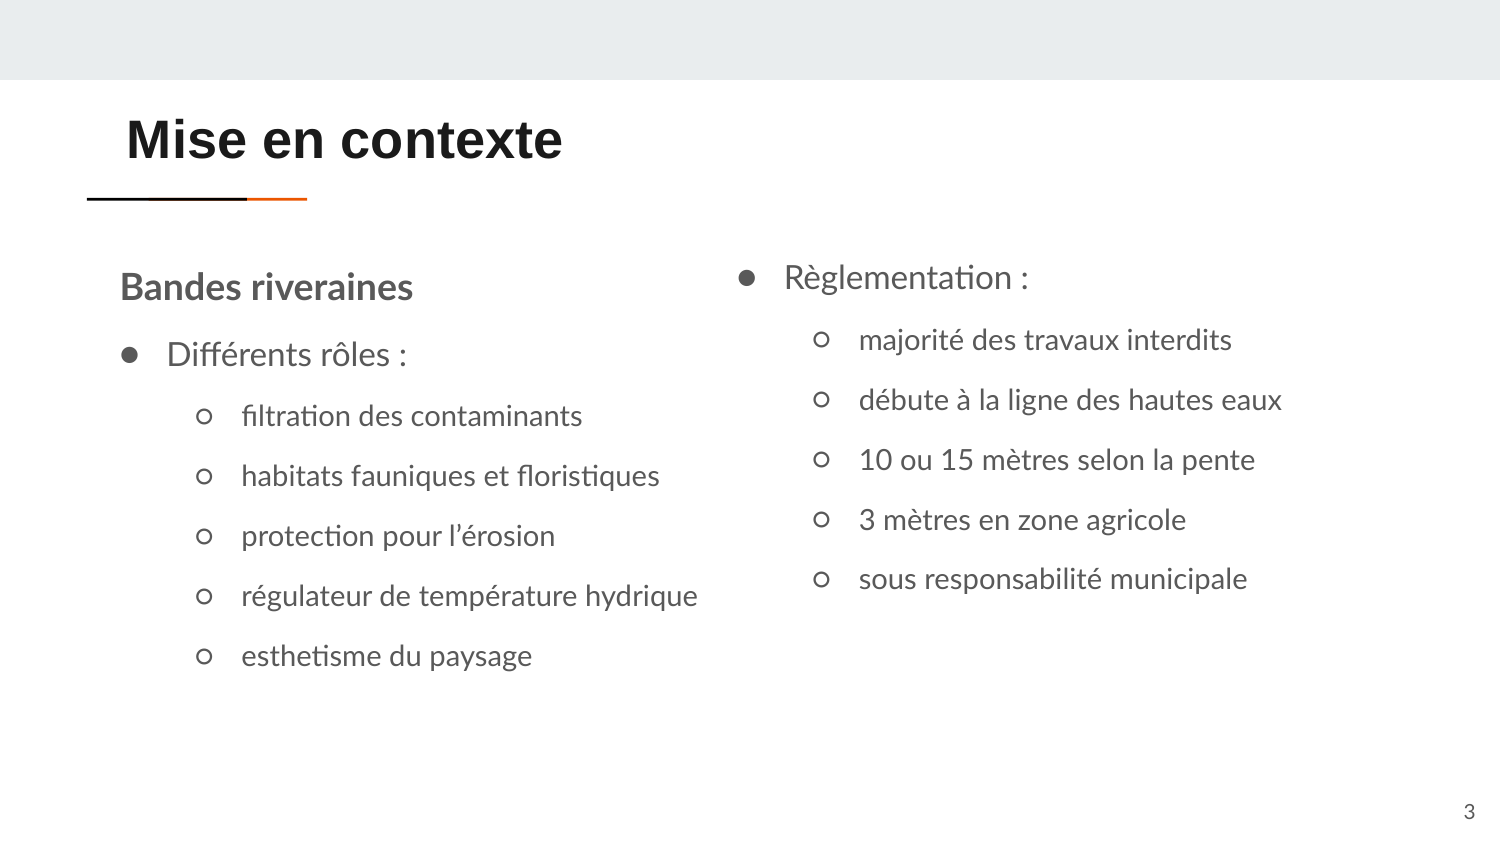

# Mise en contexte
Bandes riveraines
Différents rôles :
filtration des contaminants
habitats fauniques et floristiques
protection pour l’érosion
régulateur de température hydrique
esthetisme du paysage

Règlementation :
majorité des travaux interdits
débute à la ligne des hautes eaux
10 ou 15 mètres selon la pente
3 mètres en zone agricole
sous responsabilité municipale
3